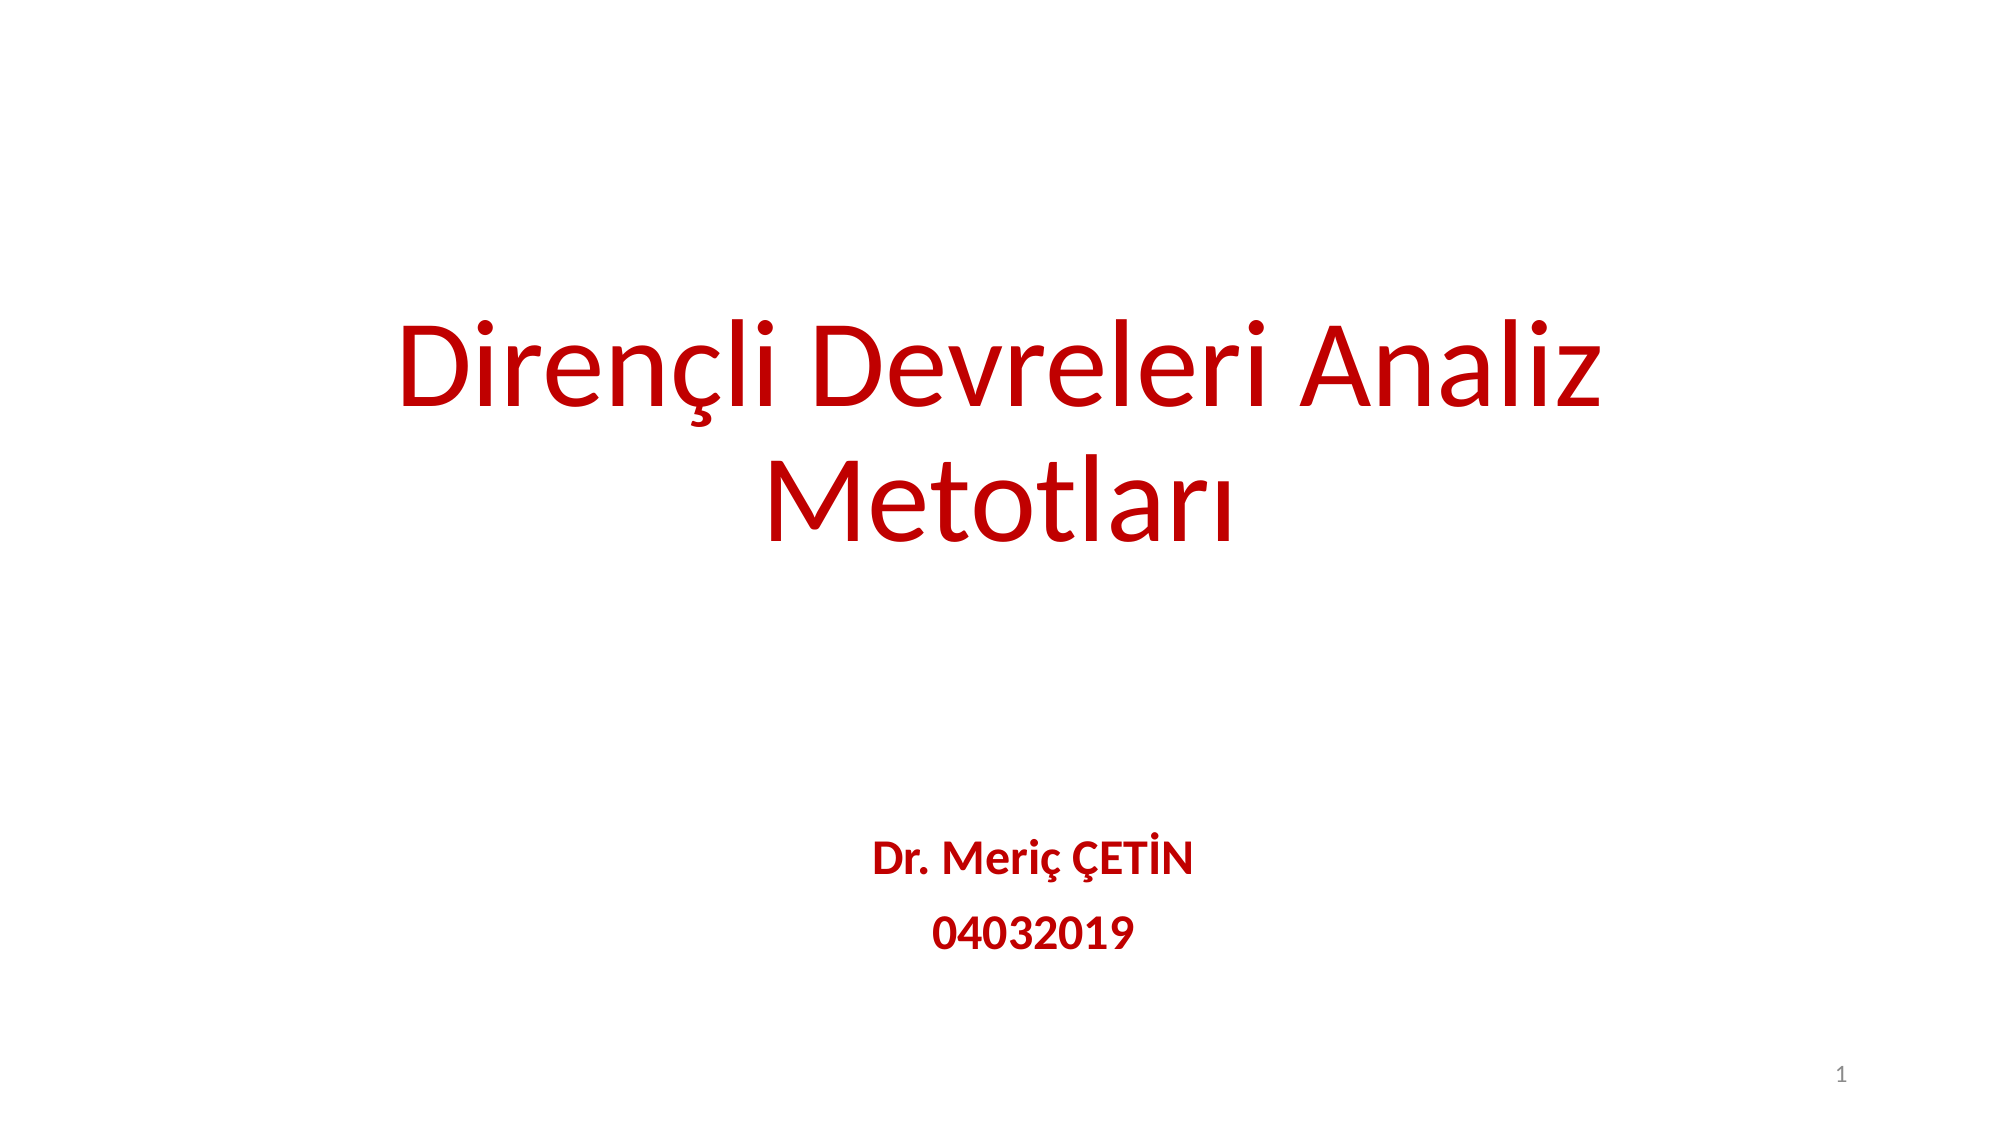

# Dirençli Devreleri Analiz Metotları
Dr. Meriç ÇETİN
04032019
1